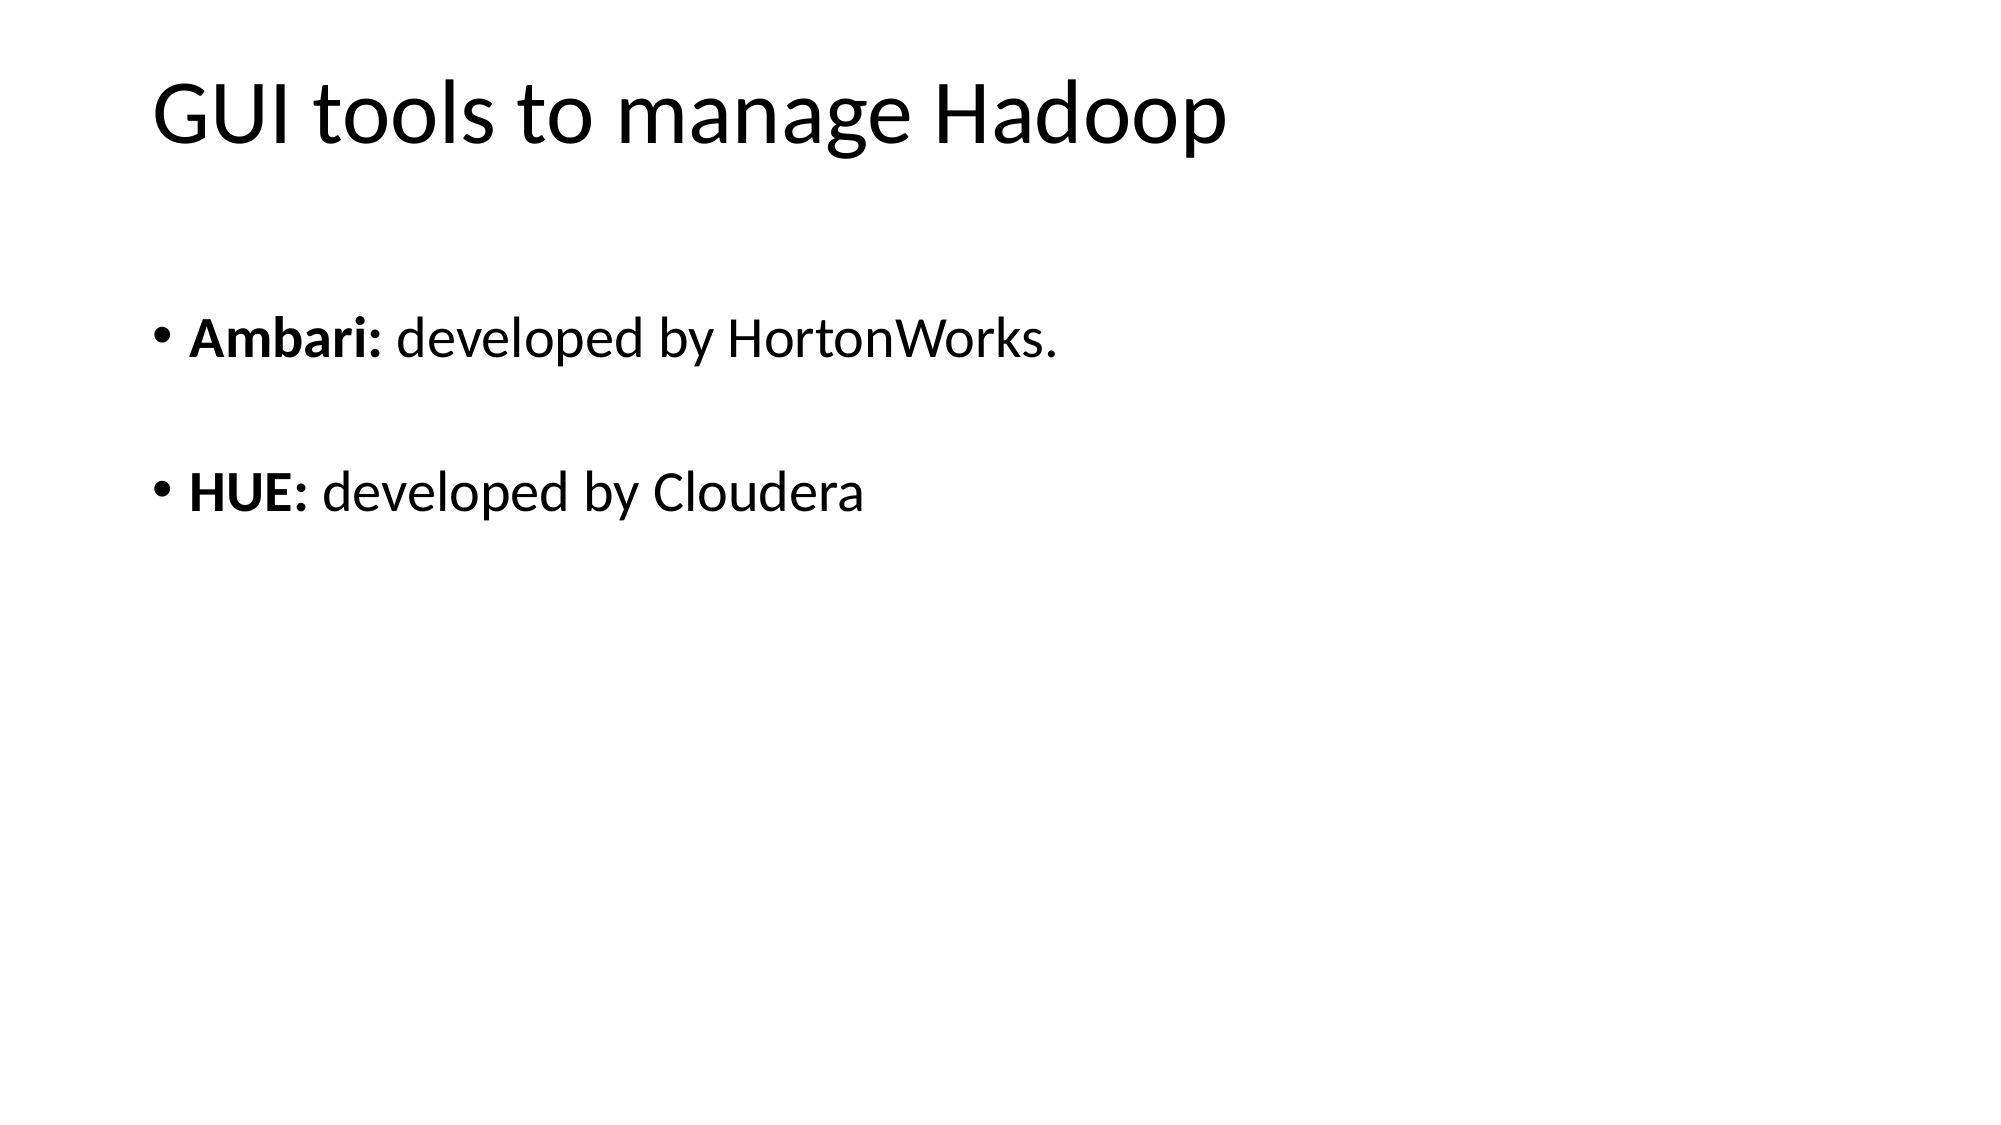

# GUI tools to manage Hadoop
Ambari: developed by HortonWorks.
HUE: developed by Cloudera